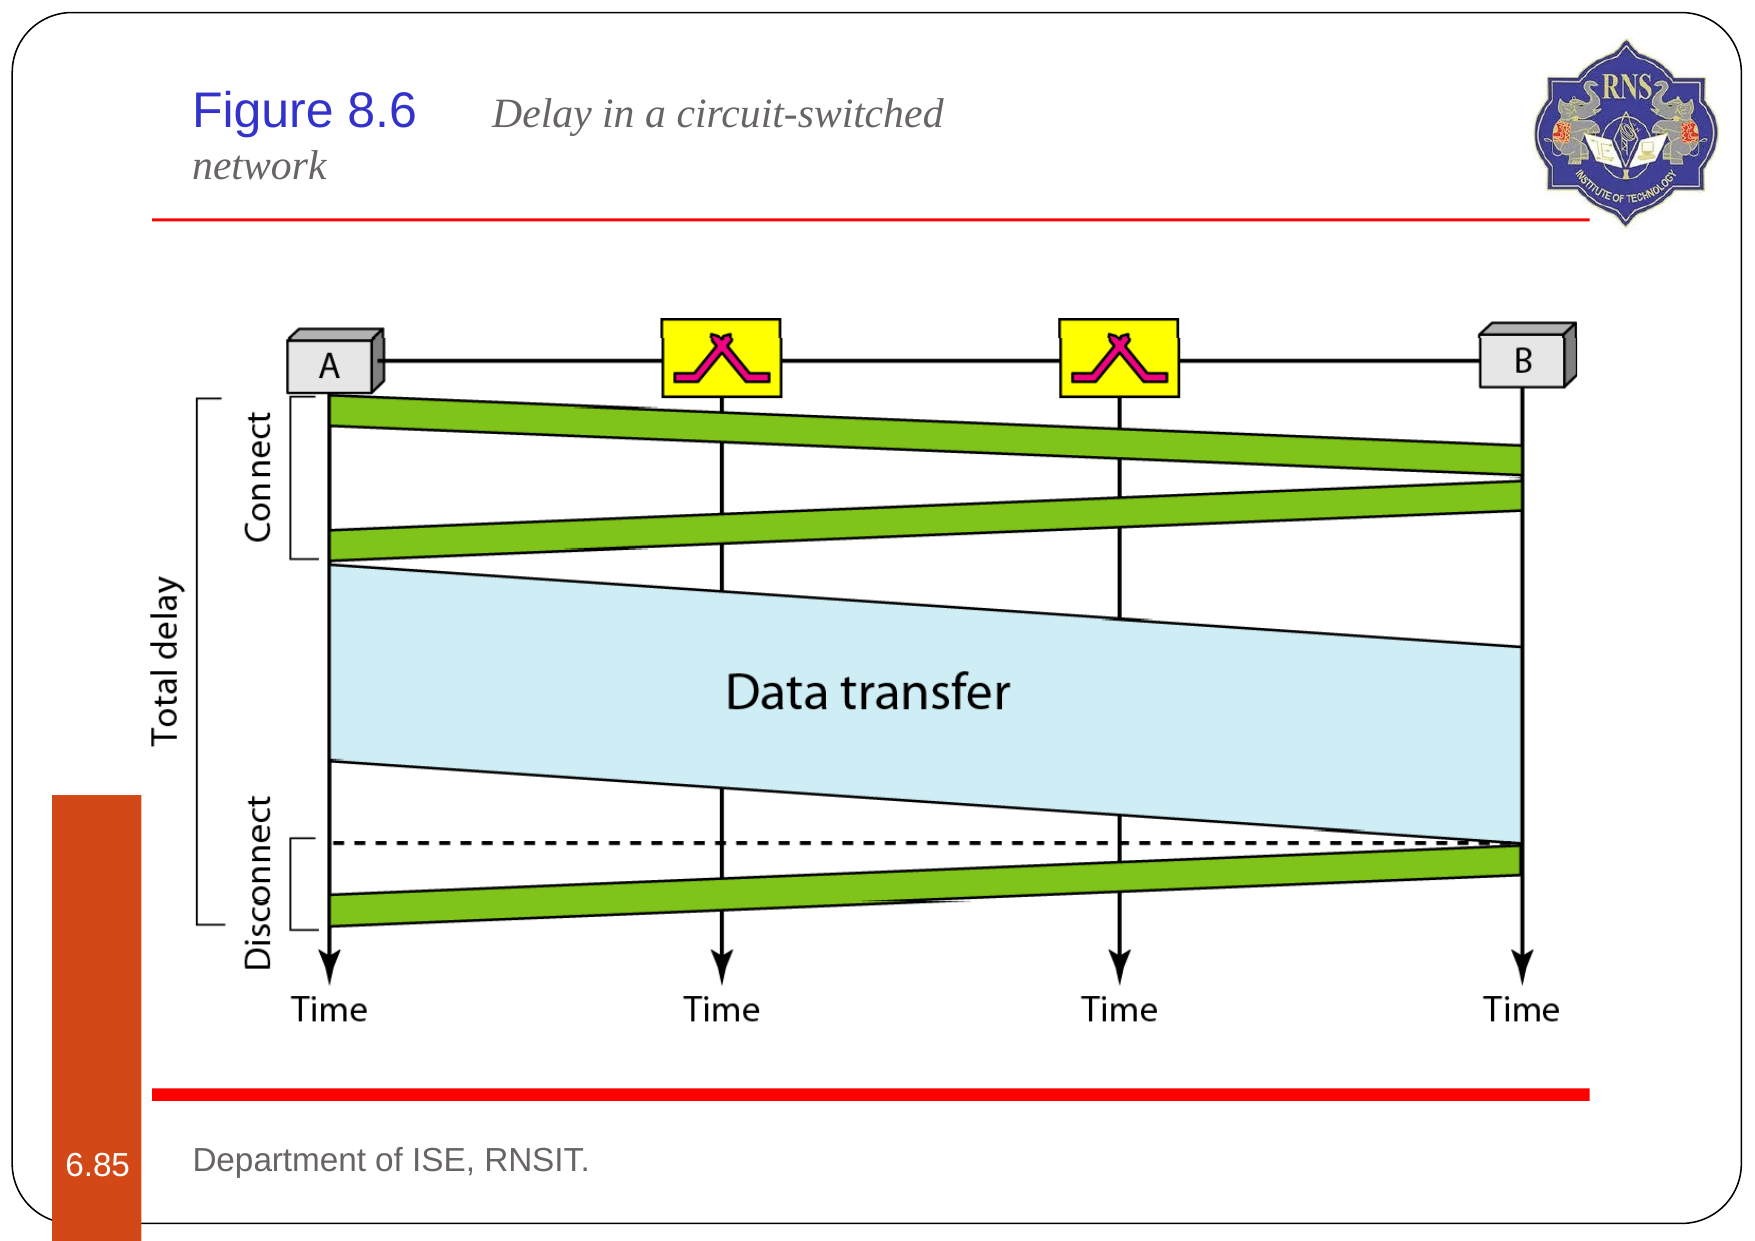

# Figure 8.6	Delay in a circuit-switched network

Department of ISE, RNSIT.
6.85